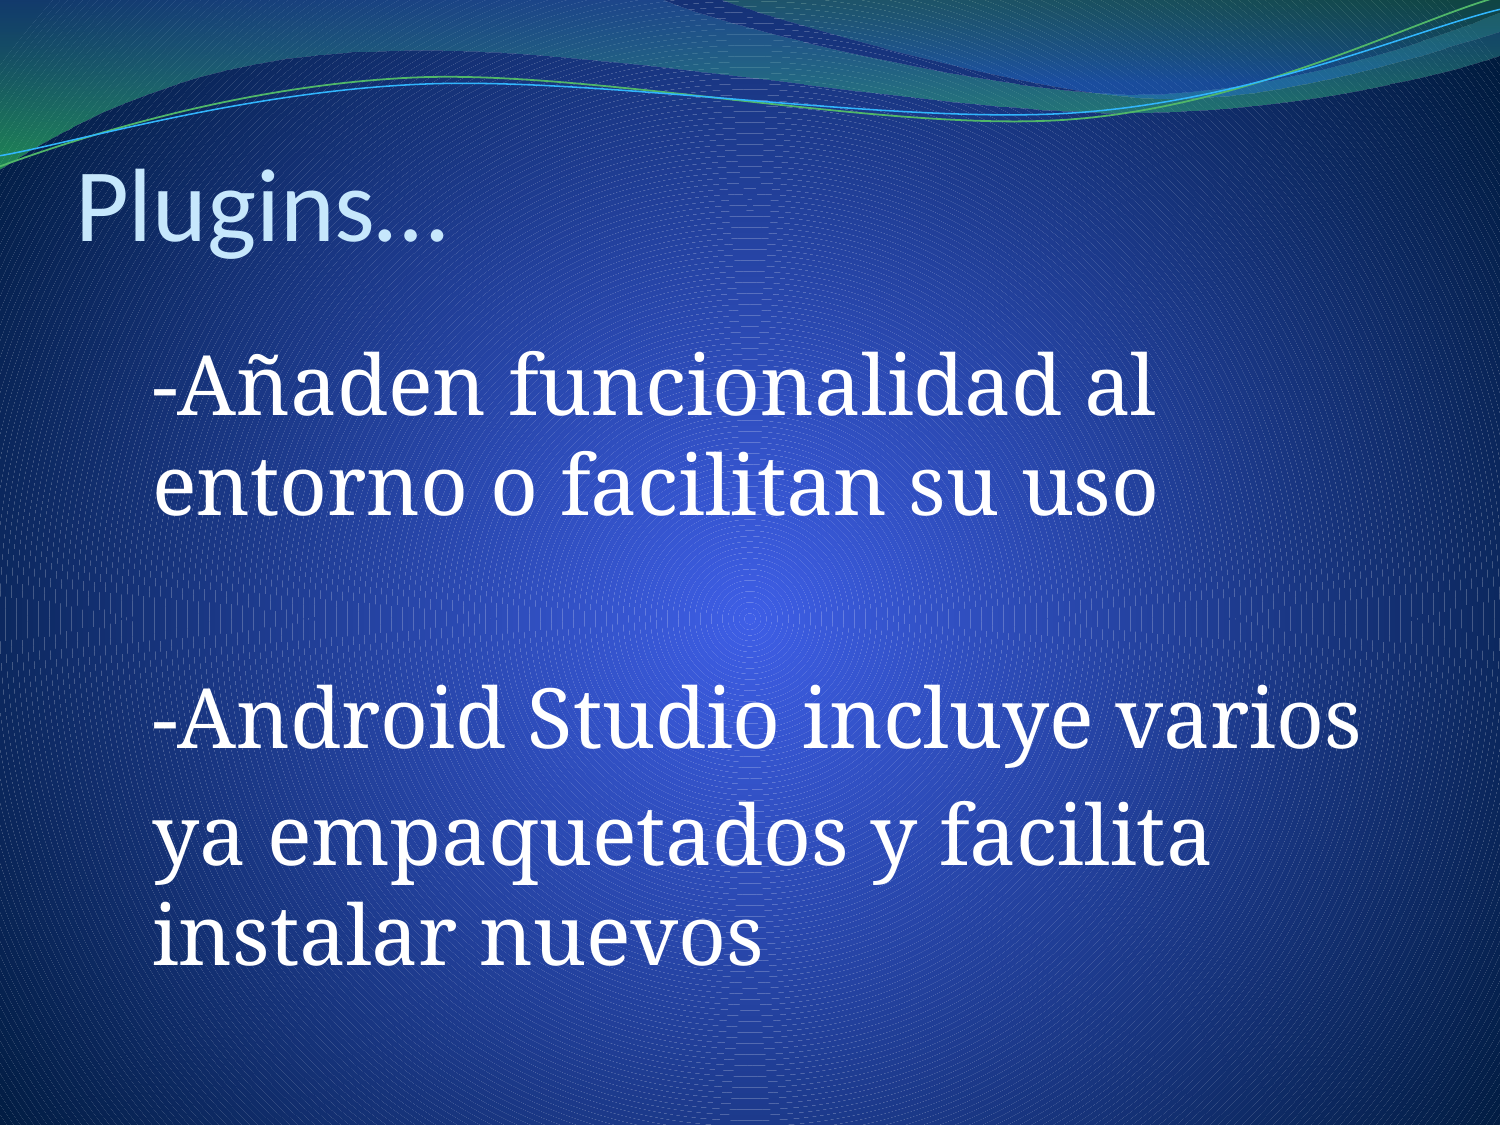

# Plugins…
-Añaden funcionalidad al entorno o facilitan su uso

-Android Studio incluye varios
ya empaquetados y facilita instalar nuevos